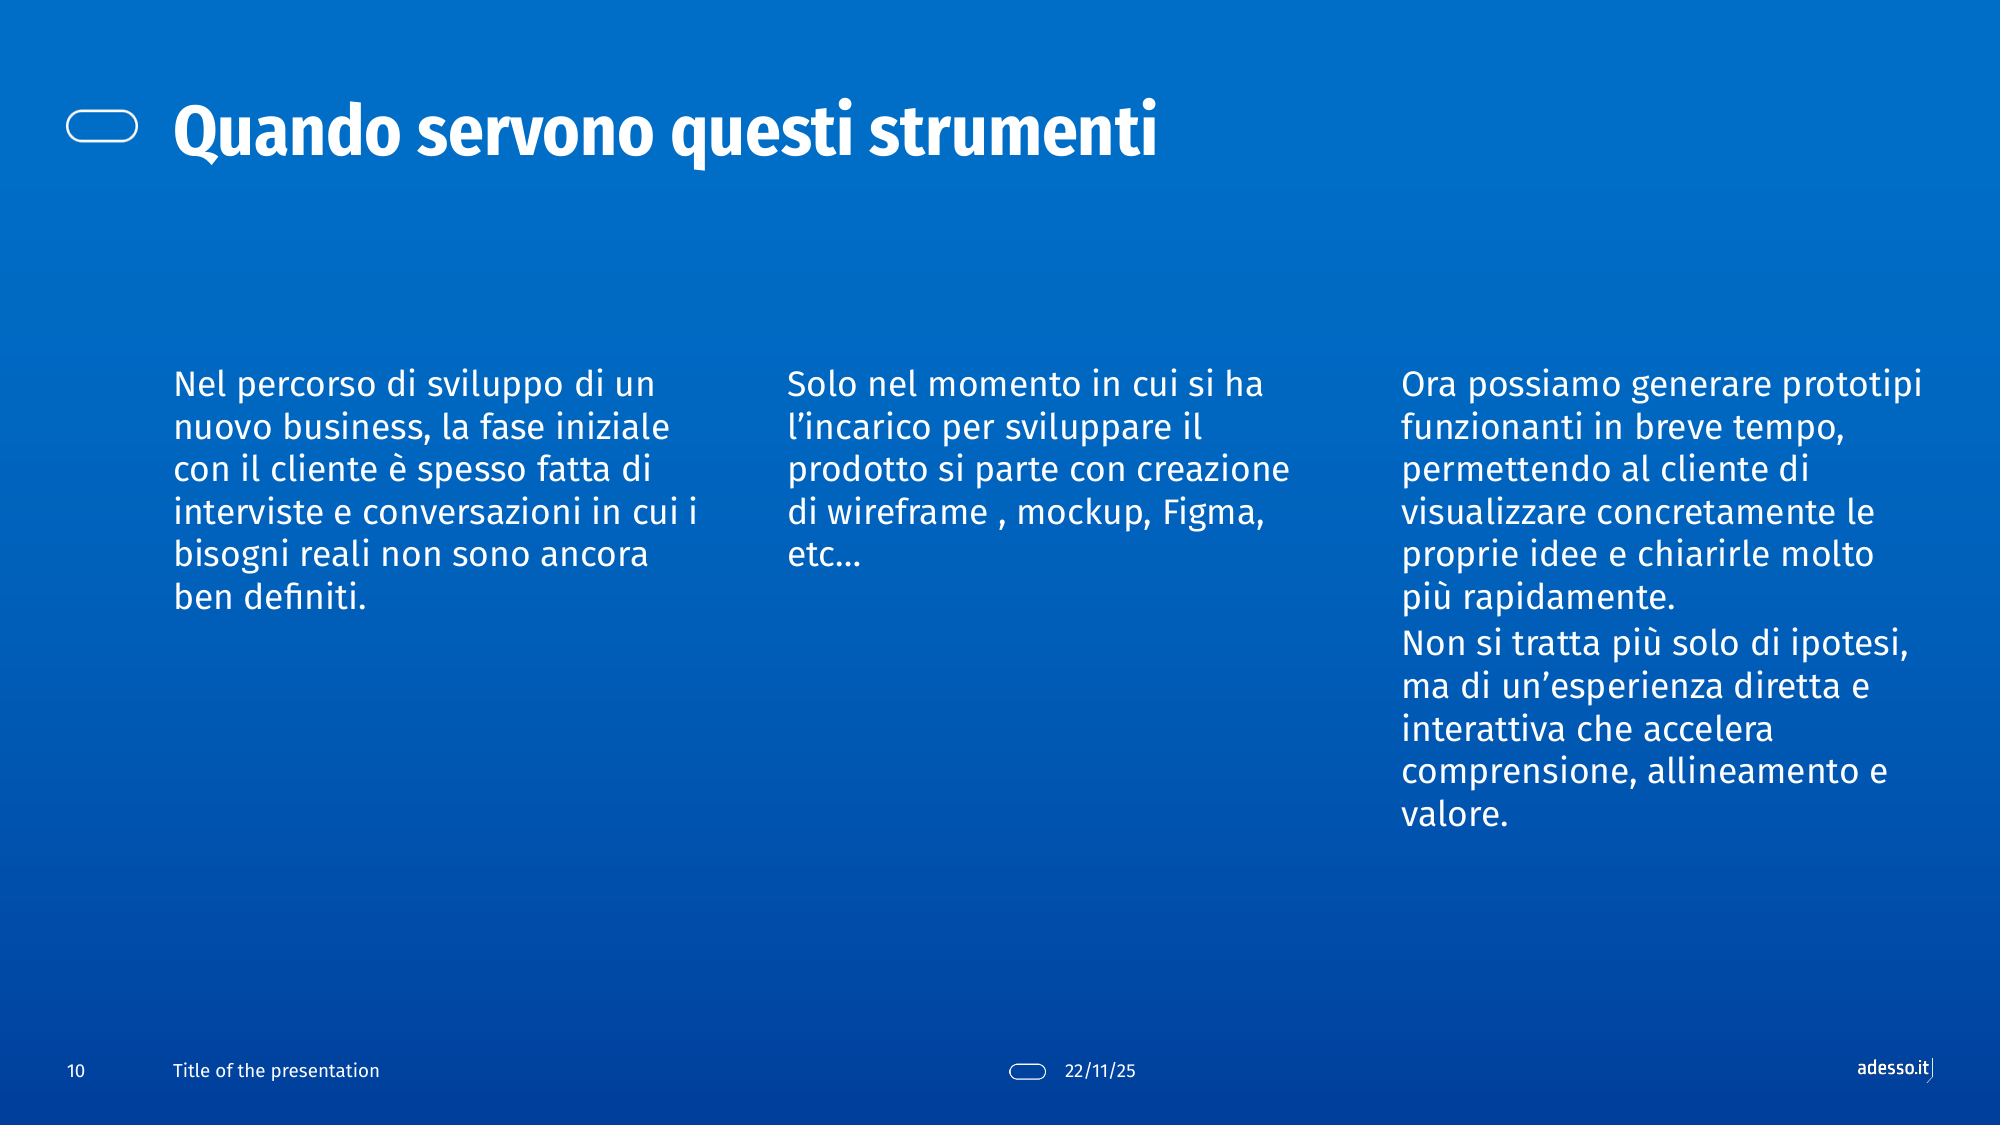

# Quando servono questi strumenti
Ora possiamo generare prototipi funzionanti in breve tempo, permettendo al cliente di visualizzare concretamente le proprie idee e chiarirle molto più rapidamente.
Non si tratta più solo di ipotesi, ma di un’esperienza diretta e interattiva che accelera comprensione, allineamento e valore.
Nel percorso di sviluppo di un nuovo business, la fase iniziale con il cliente è spesso fatta di interviste e conversazioni in cui i bisogni reali non sono ancora ben definiti.

Solo nel momento in cui si ha l’incarico per sviluppare il prodotto si parte con creazione di wireframe , mockup, Figma, etc…
10
Title of the presentation
22/11/25